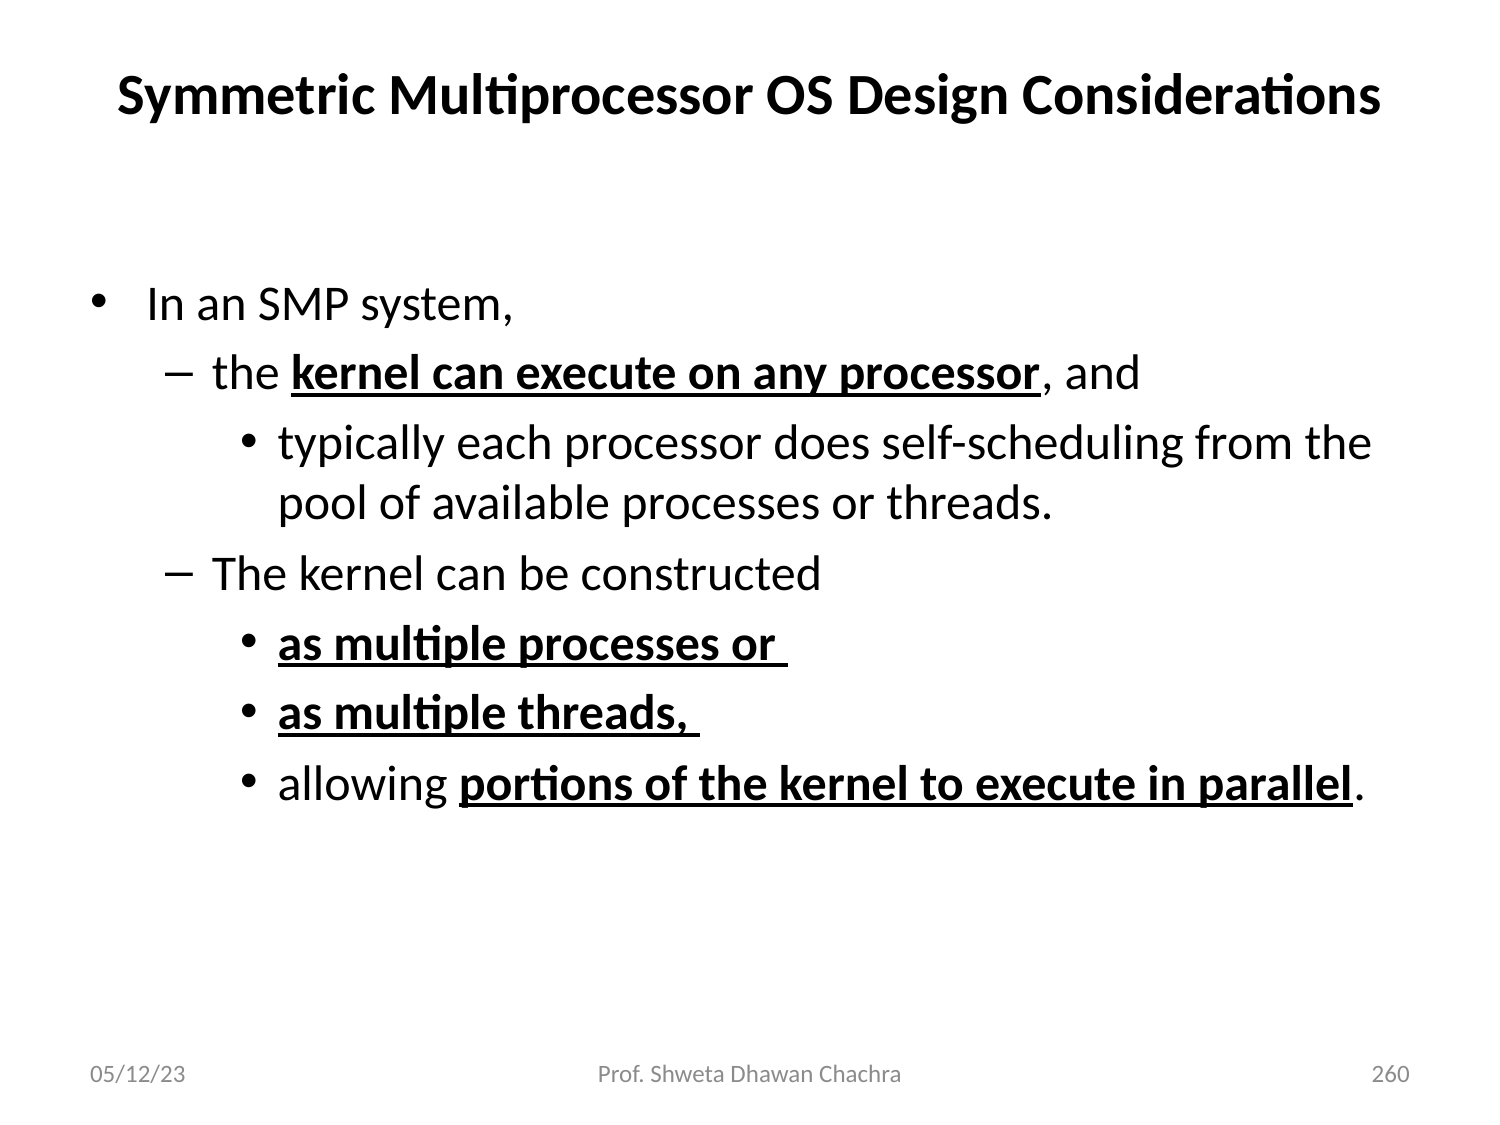

# Symmetric Multiprocessor OS Design Considerations
In an SMP system,
the kernel can execute on any processor, and
typically each processor does self-scheduling from the pool of available processes or threads.
The kernel can be constructed
as multiple processes or
as multiple threads,
allowing portions of the kernel to execute in parallel.
05/12/23
Prof. Shweta Dhawan Chachra
260